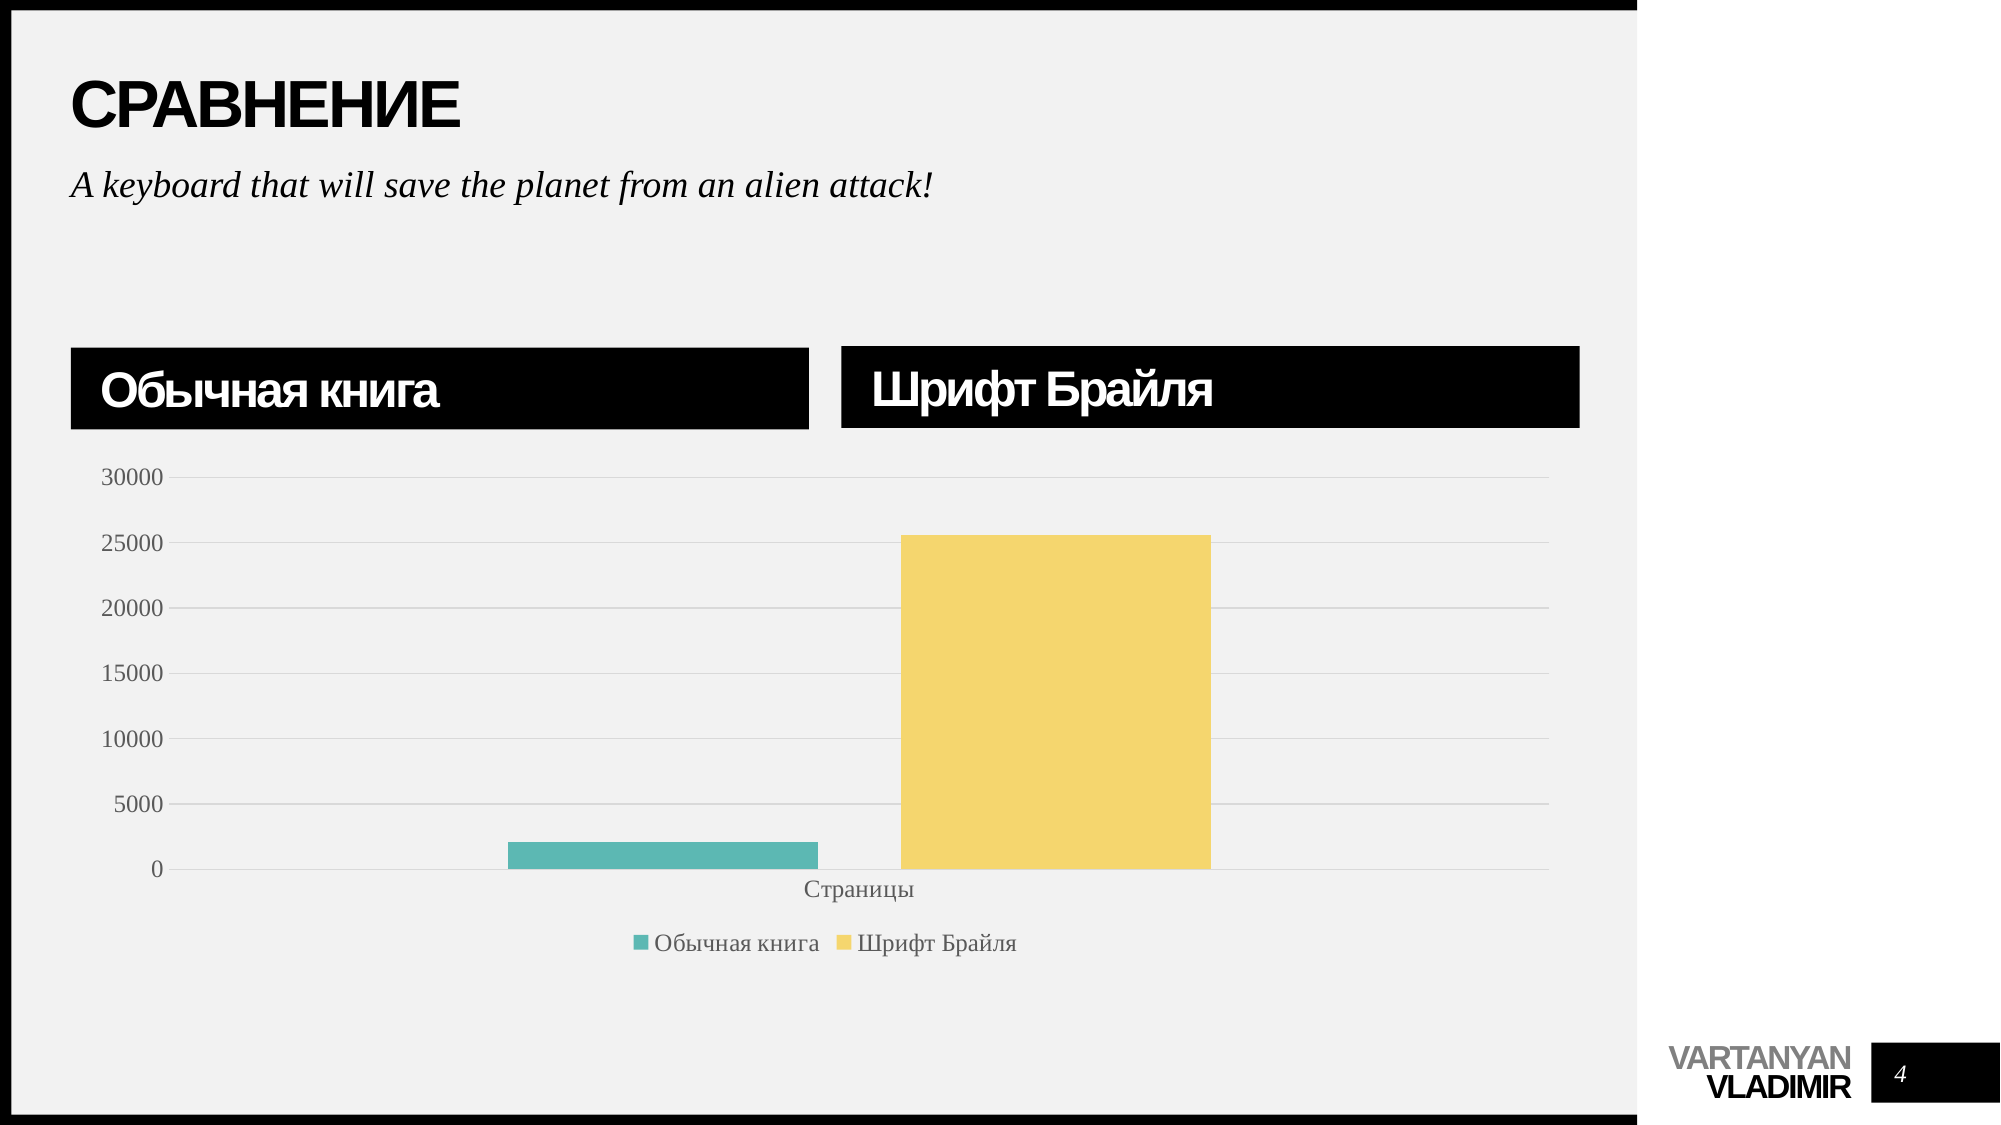

# Сравнение
A keyboard that will save the planet from an alien attack!
Шрифт Брайля
Обычная книга

### Chart

| Category | Обычная книга

 | Шрифт Брайля
 |
|---|---|---|
| Страницы | 2080.0 | 25600.0 |4